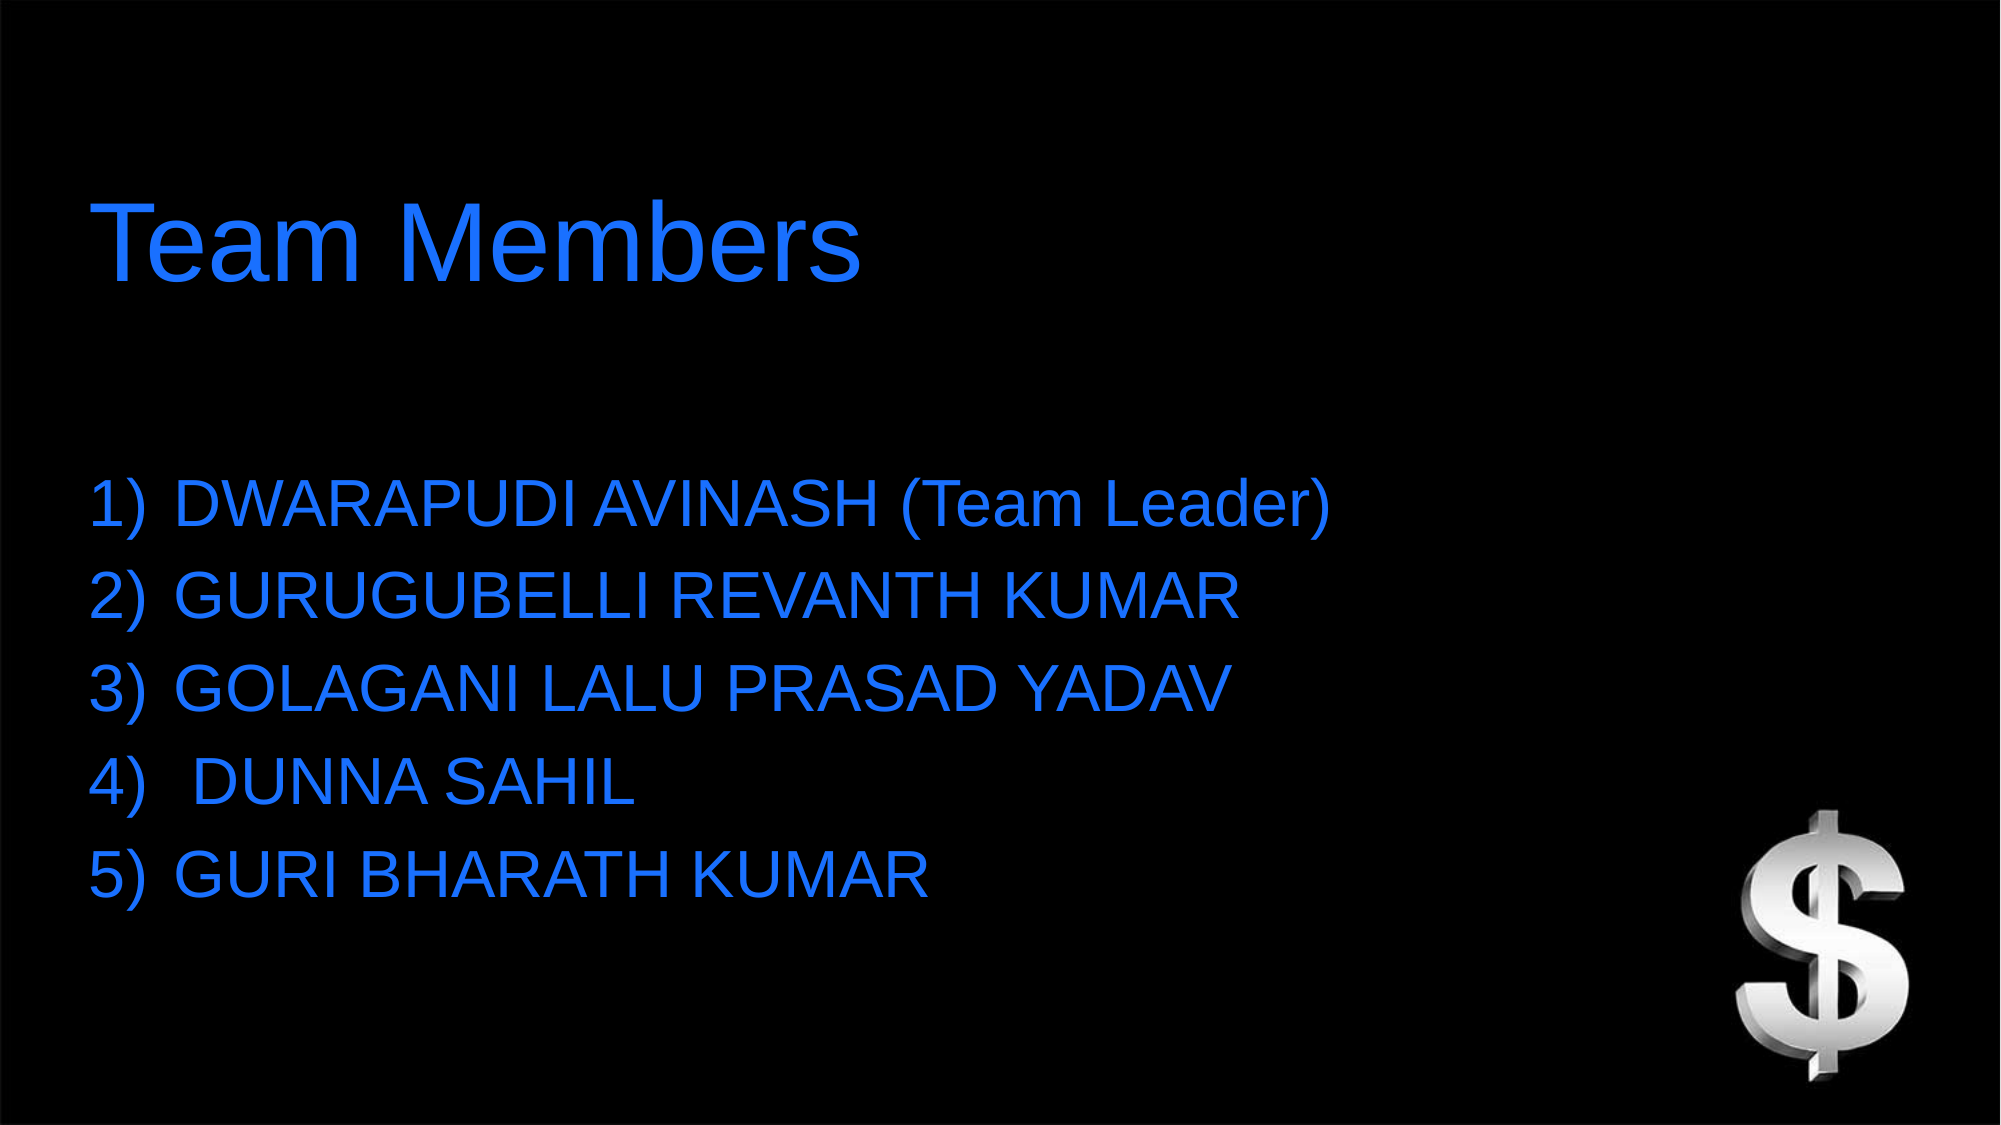

Team Members

DWARAPUDI AVINASH (Team Leader)
GURUGUBELLI REVANTH KUMAR
GOLAGANI LALU PRASAD YADAV
 DUNNA SAHIL
GURI BHARATH KUMAR